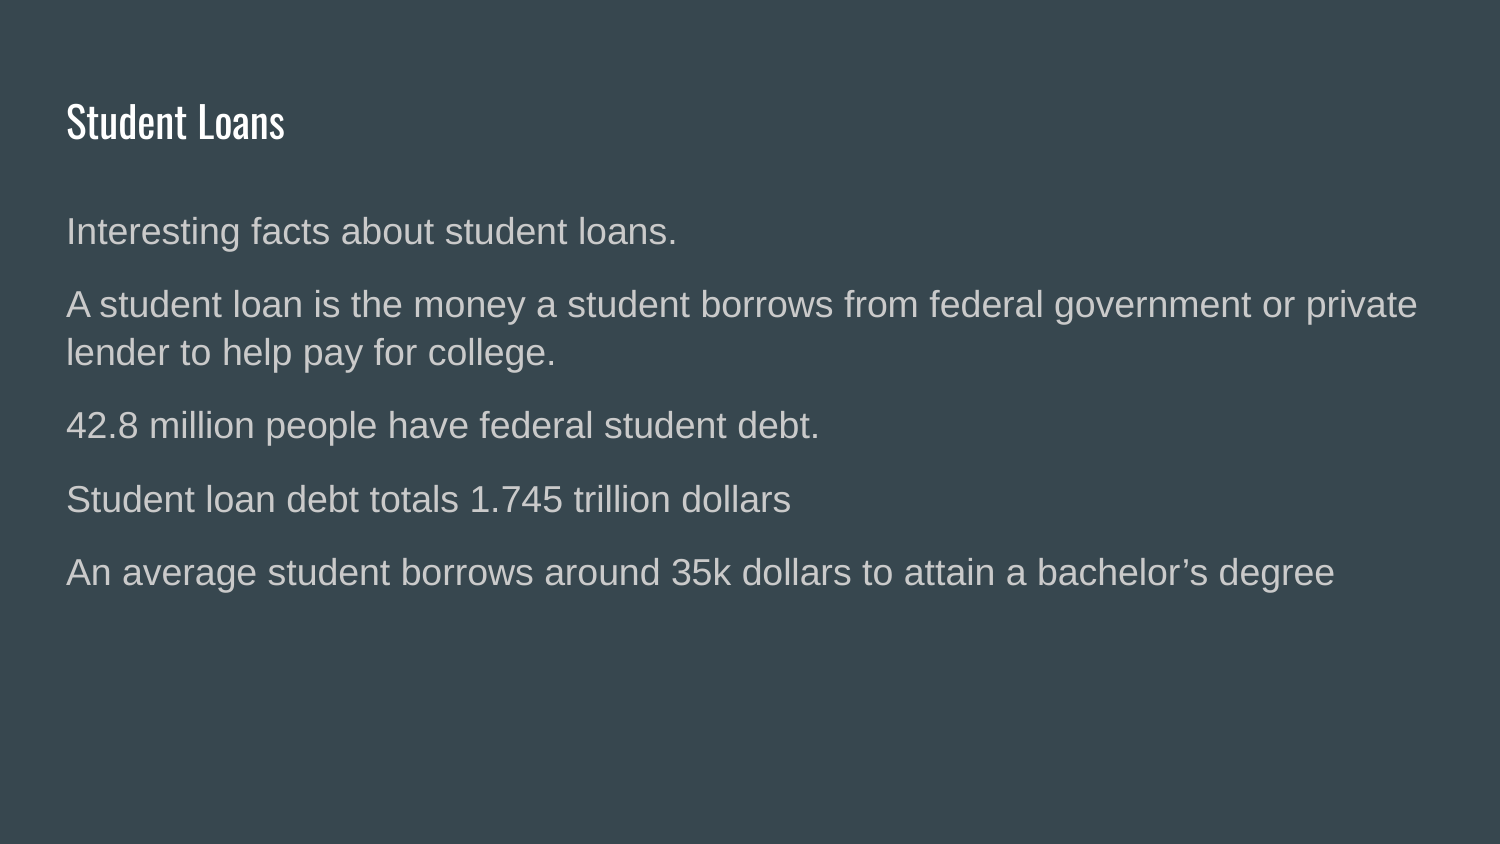

# Student Loans
Interesting facts about student loans.
A student loan is the money a student borrows from federal government or private lender to help pay for college.
42.8 million people have federal student debt.
Student loan debt totals 1.745 trillion dollars
An average student borrows around 35k dollars to attain a bachelor’s degree